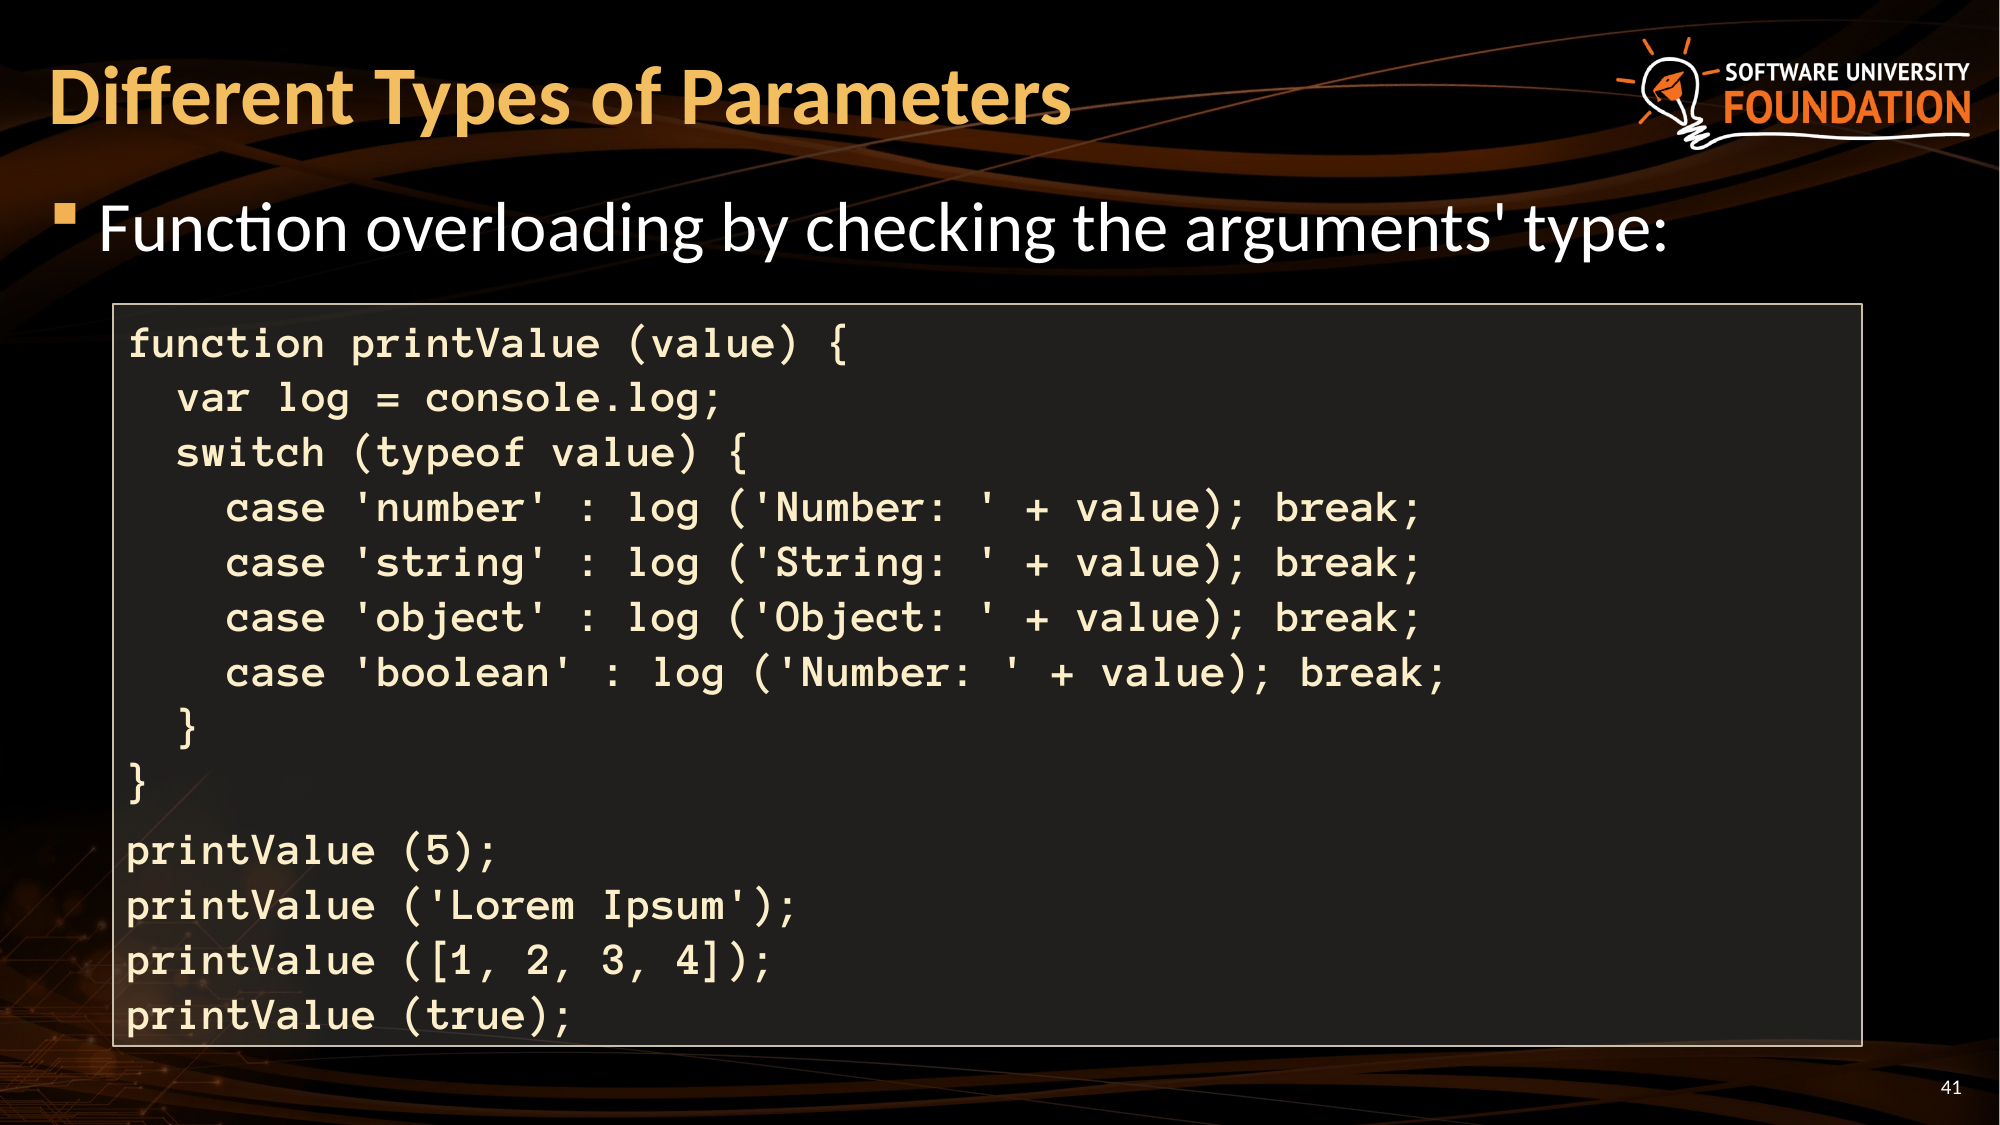

# Different Types of Parameters
Function overloading by checking the arguments' type:
function printValue (value) {
  var log = console.log;
  switch (typeof value) {
    case 'number' : log ('Number: ' + value); break;
    case 'string' : log ('String: ' + value); break;
    case 'object' : log ('Object: ' + value); break;
    case 'boolean' : log ('Number: ' + value); break;
  }
}
printValue (5);
printValue ('Lorem Ipsum');
printValue ([1, 2, 3, 4]);
printValue (true);
41